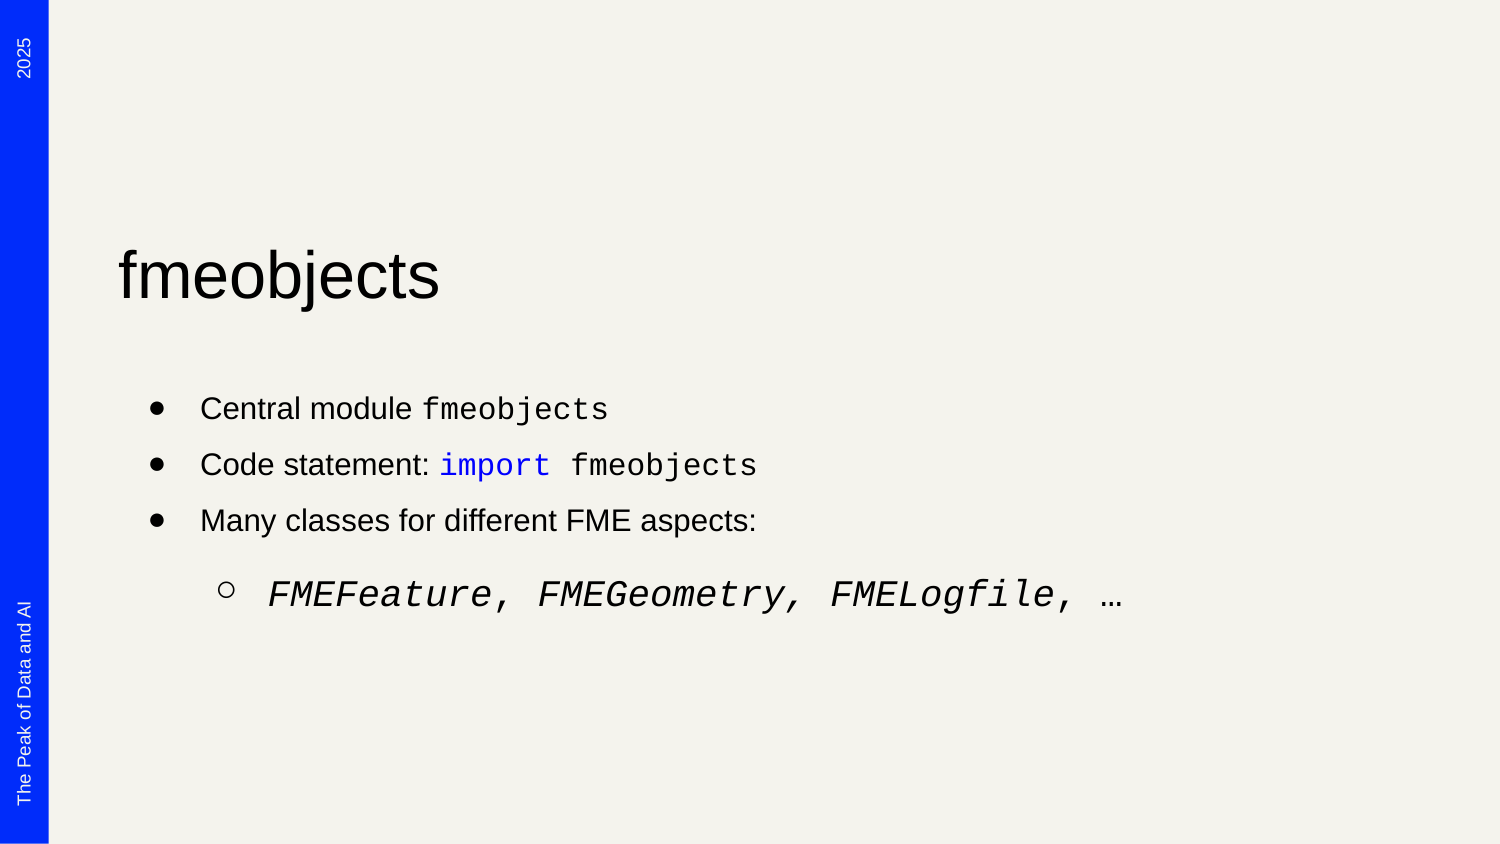

# fmeobjects
Central module fmeobjects
Code statement: import fmeobjects
Many classes for different FME aspects:
FMEFeature, FMEGeometry, FMELogfile, …